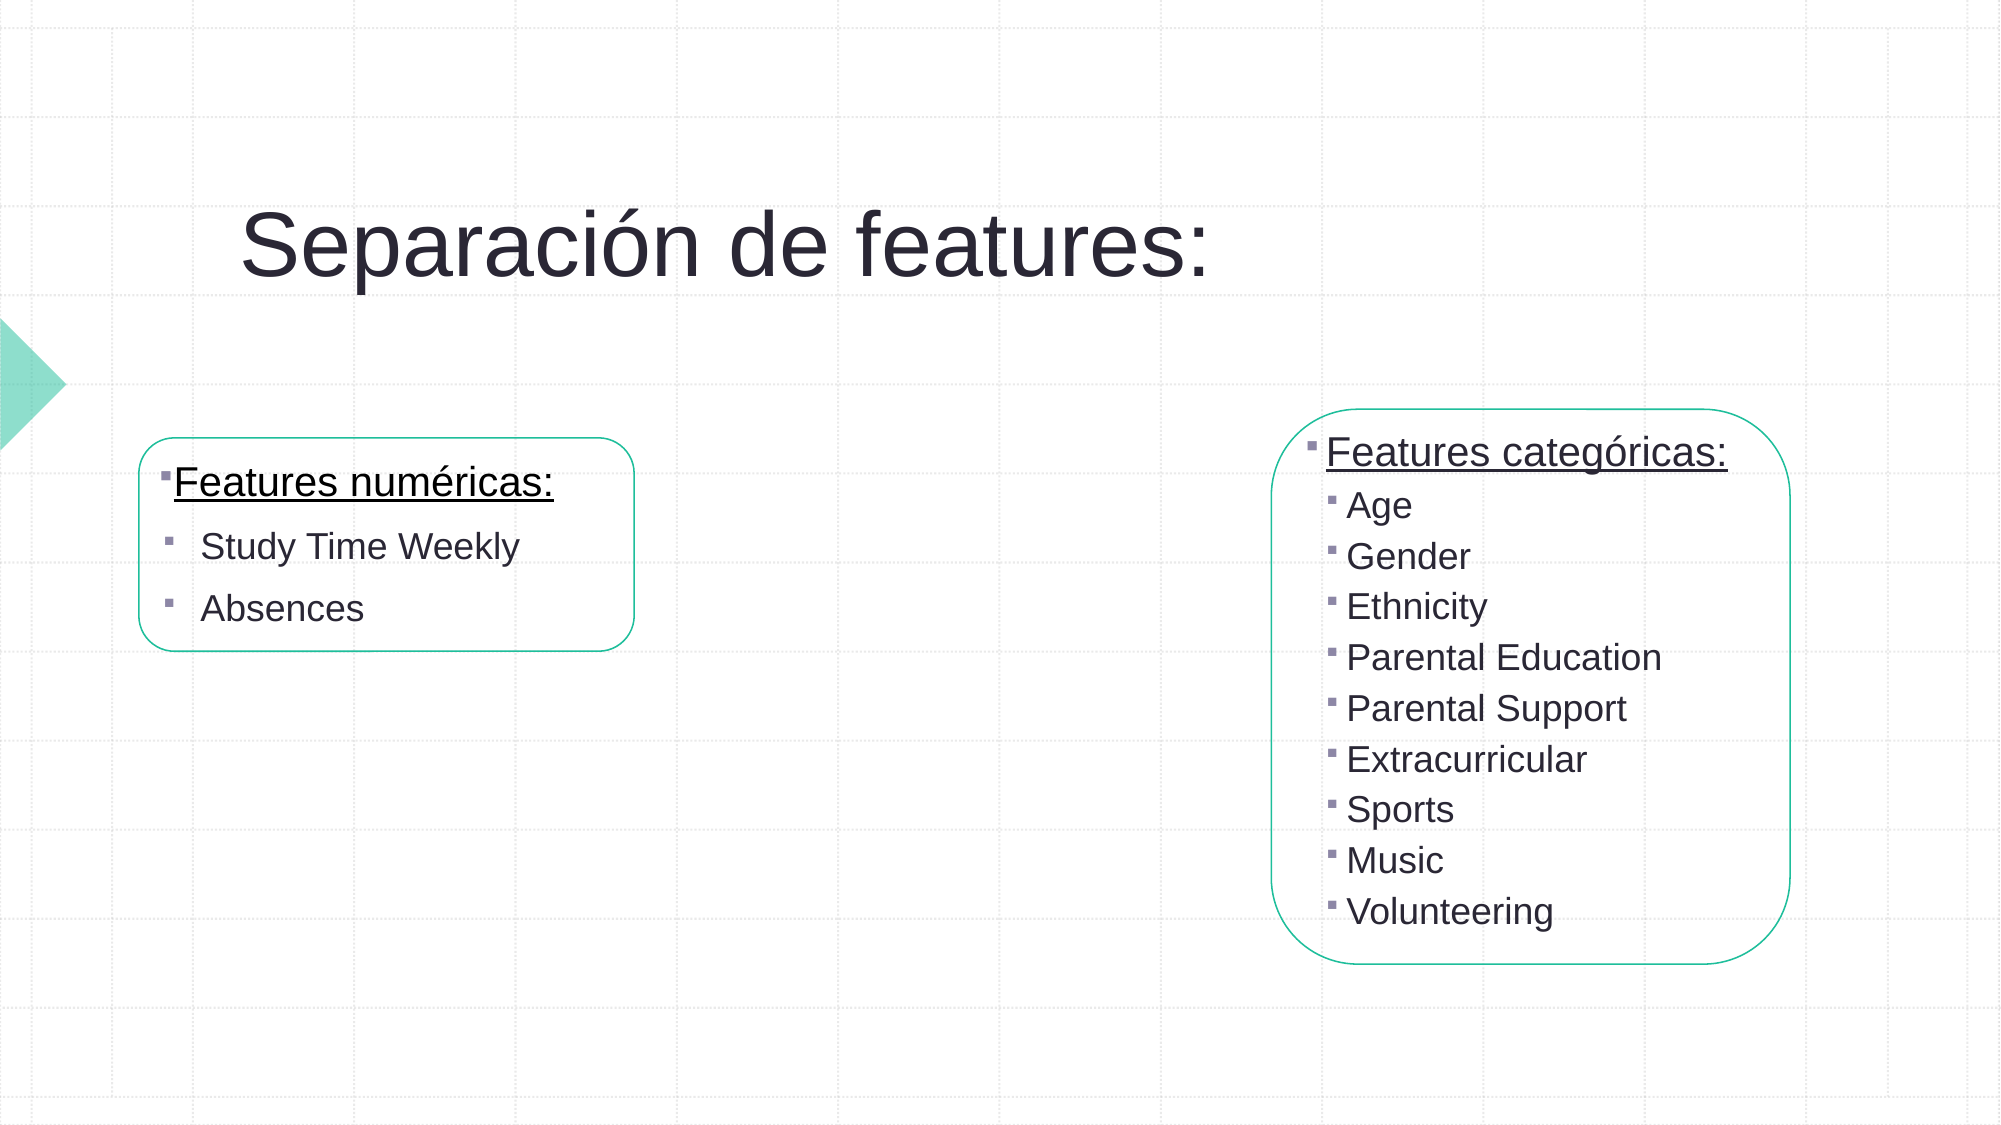

# Separación de features:

Features categóricas:
Age
Gender
Ethnicity
Parental Education
Parental Support
Extracurricular
Sports
Music
Volunteering

Features numéricas:
Study Time Weekly
Absences